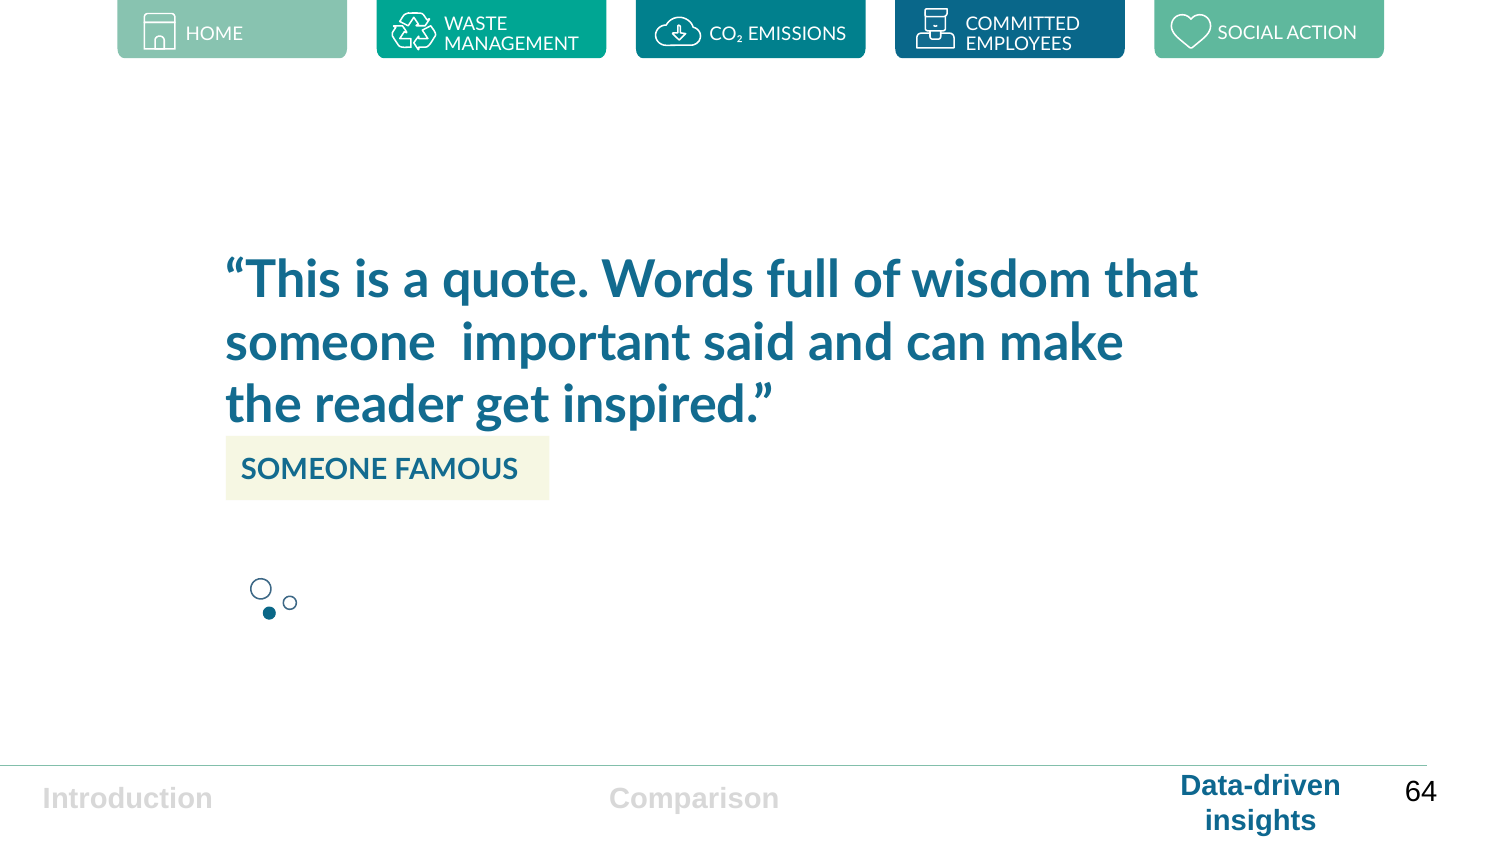

# “This is a quote. Words full of wisdom that someone  important said and can make the reader get inspired.”
SOMEONE FAMOUS
64